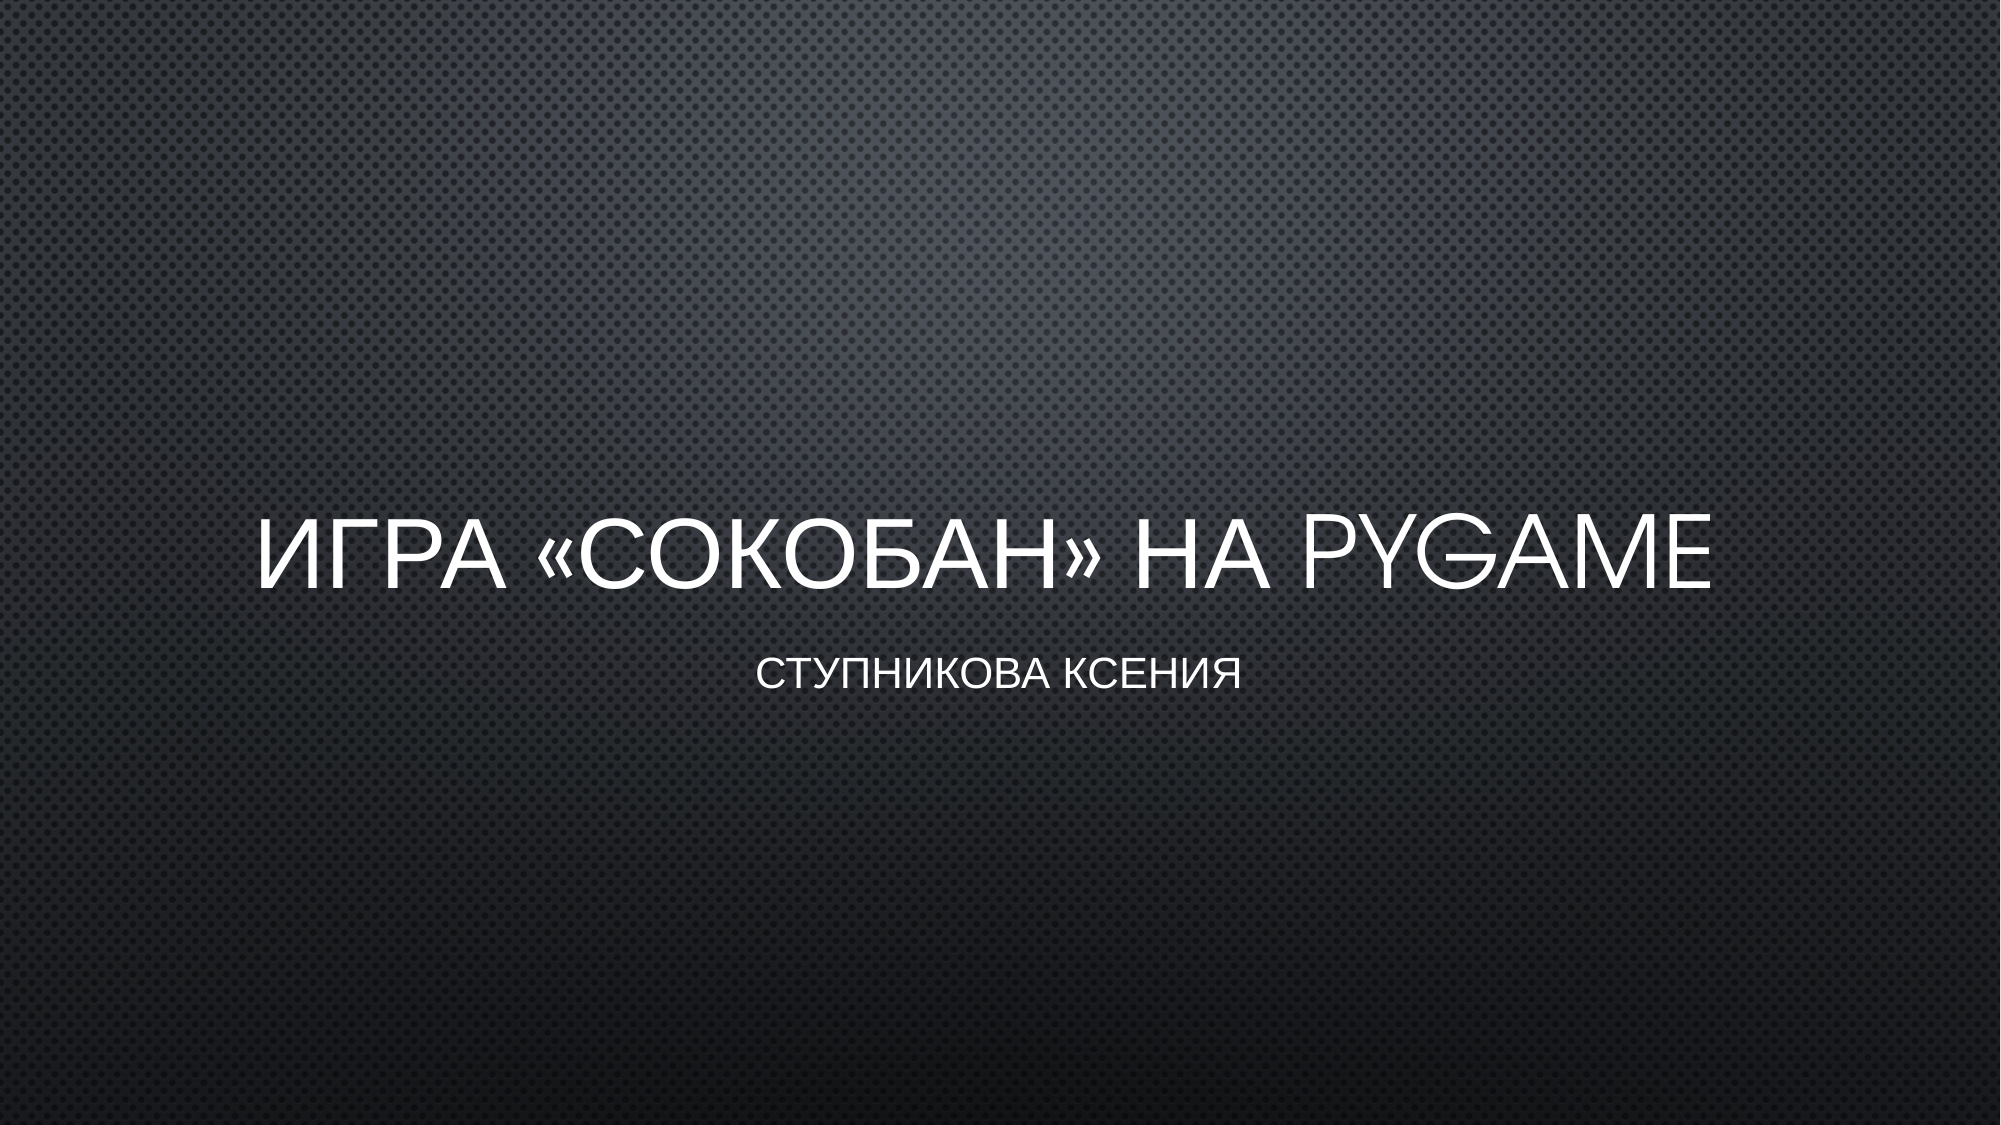

# Игра «Сокобан» на Pygame
Ступникова Ксения